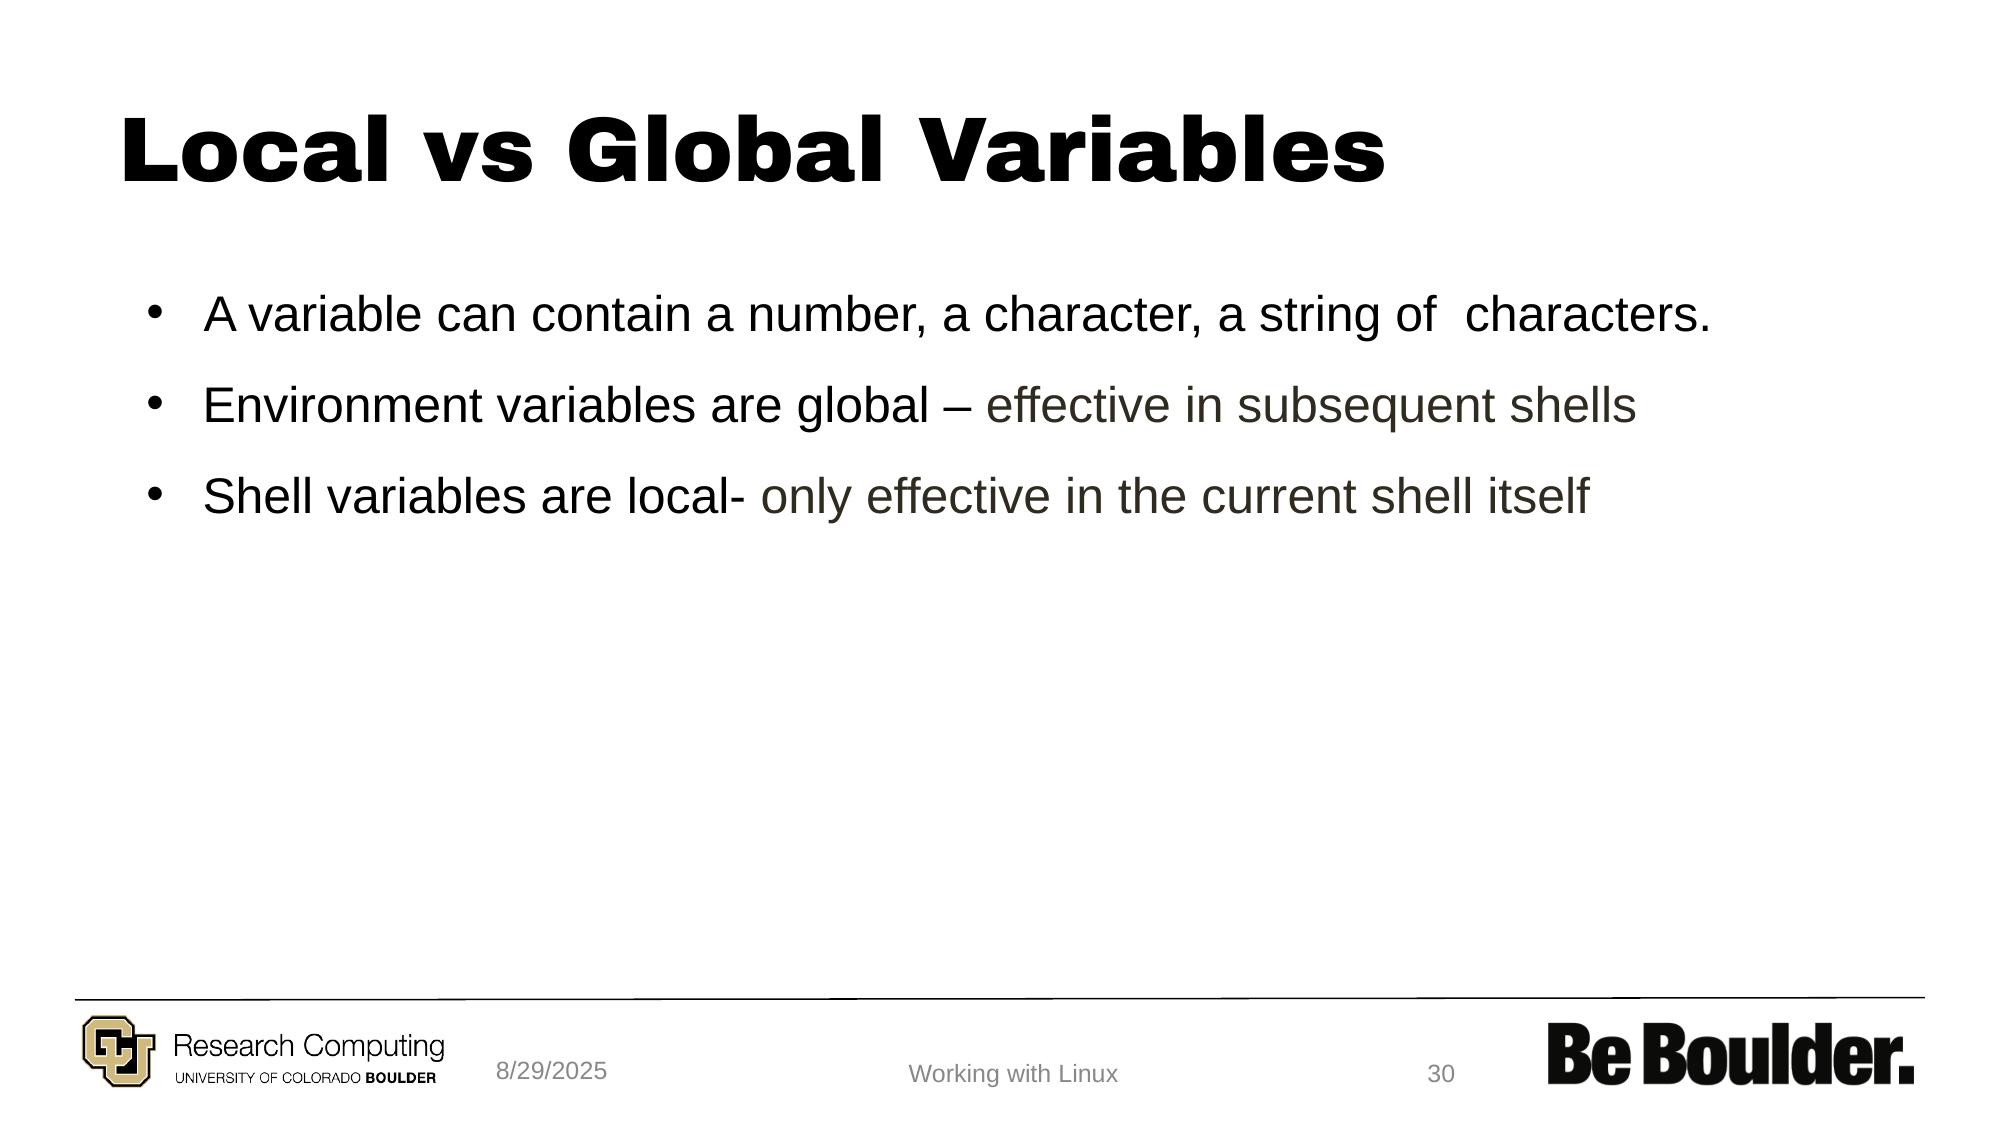

# Local vs Global Variables
A variable can contain a number, a character, a string of  characters.
Environment variables are global – effective in subsequent shells
Shell variables are local- only effective in the current shell itself

8/29/2025
Working with Linux
30